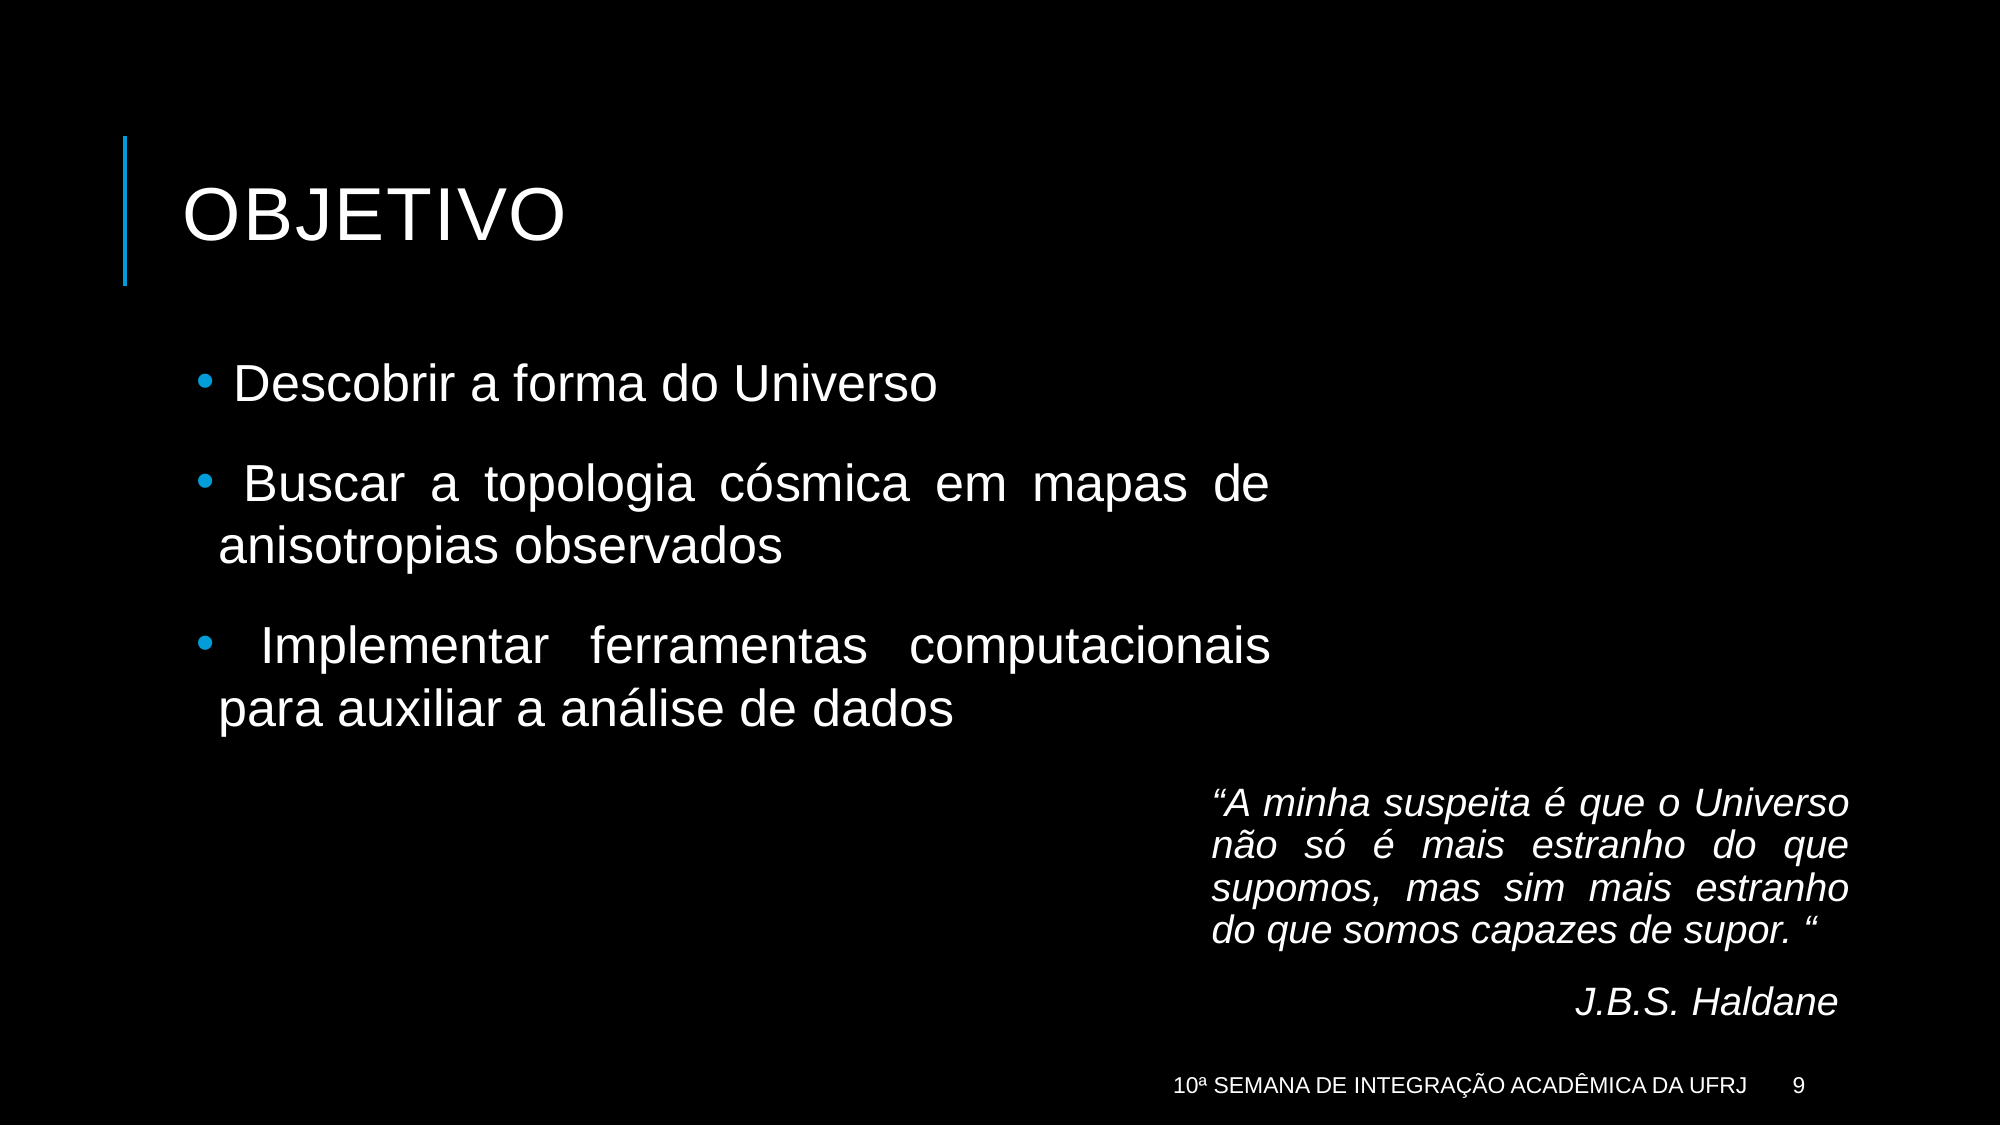

# objetivo
 Descobrir a forma do Universo
 Buscar a topologia cósmica em mapas de anisotropias observados
 Implementar ferramentas computacionais para auxiliar a análise de dados
“A minha suspeita é que o Universo não só é mais estranho do que supomos, mas sim mais estranho do que somos capazes de supor. “
J.B.S. Haldane
10ª Semana de Integração Acadêmica da UFRJ
9